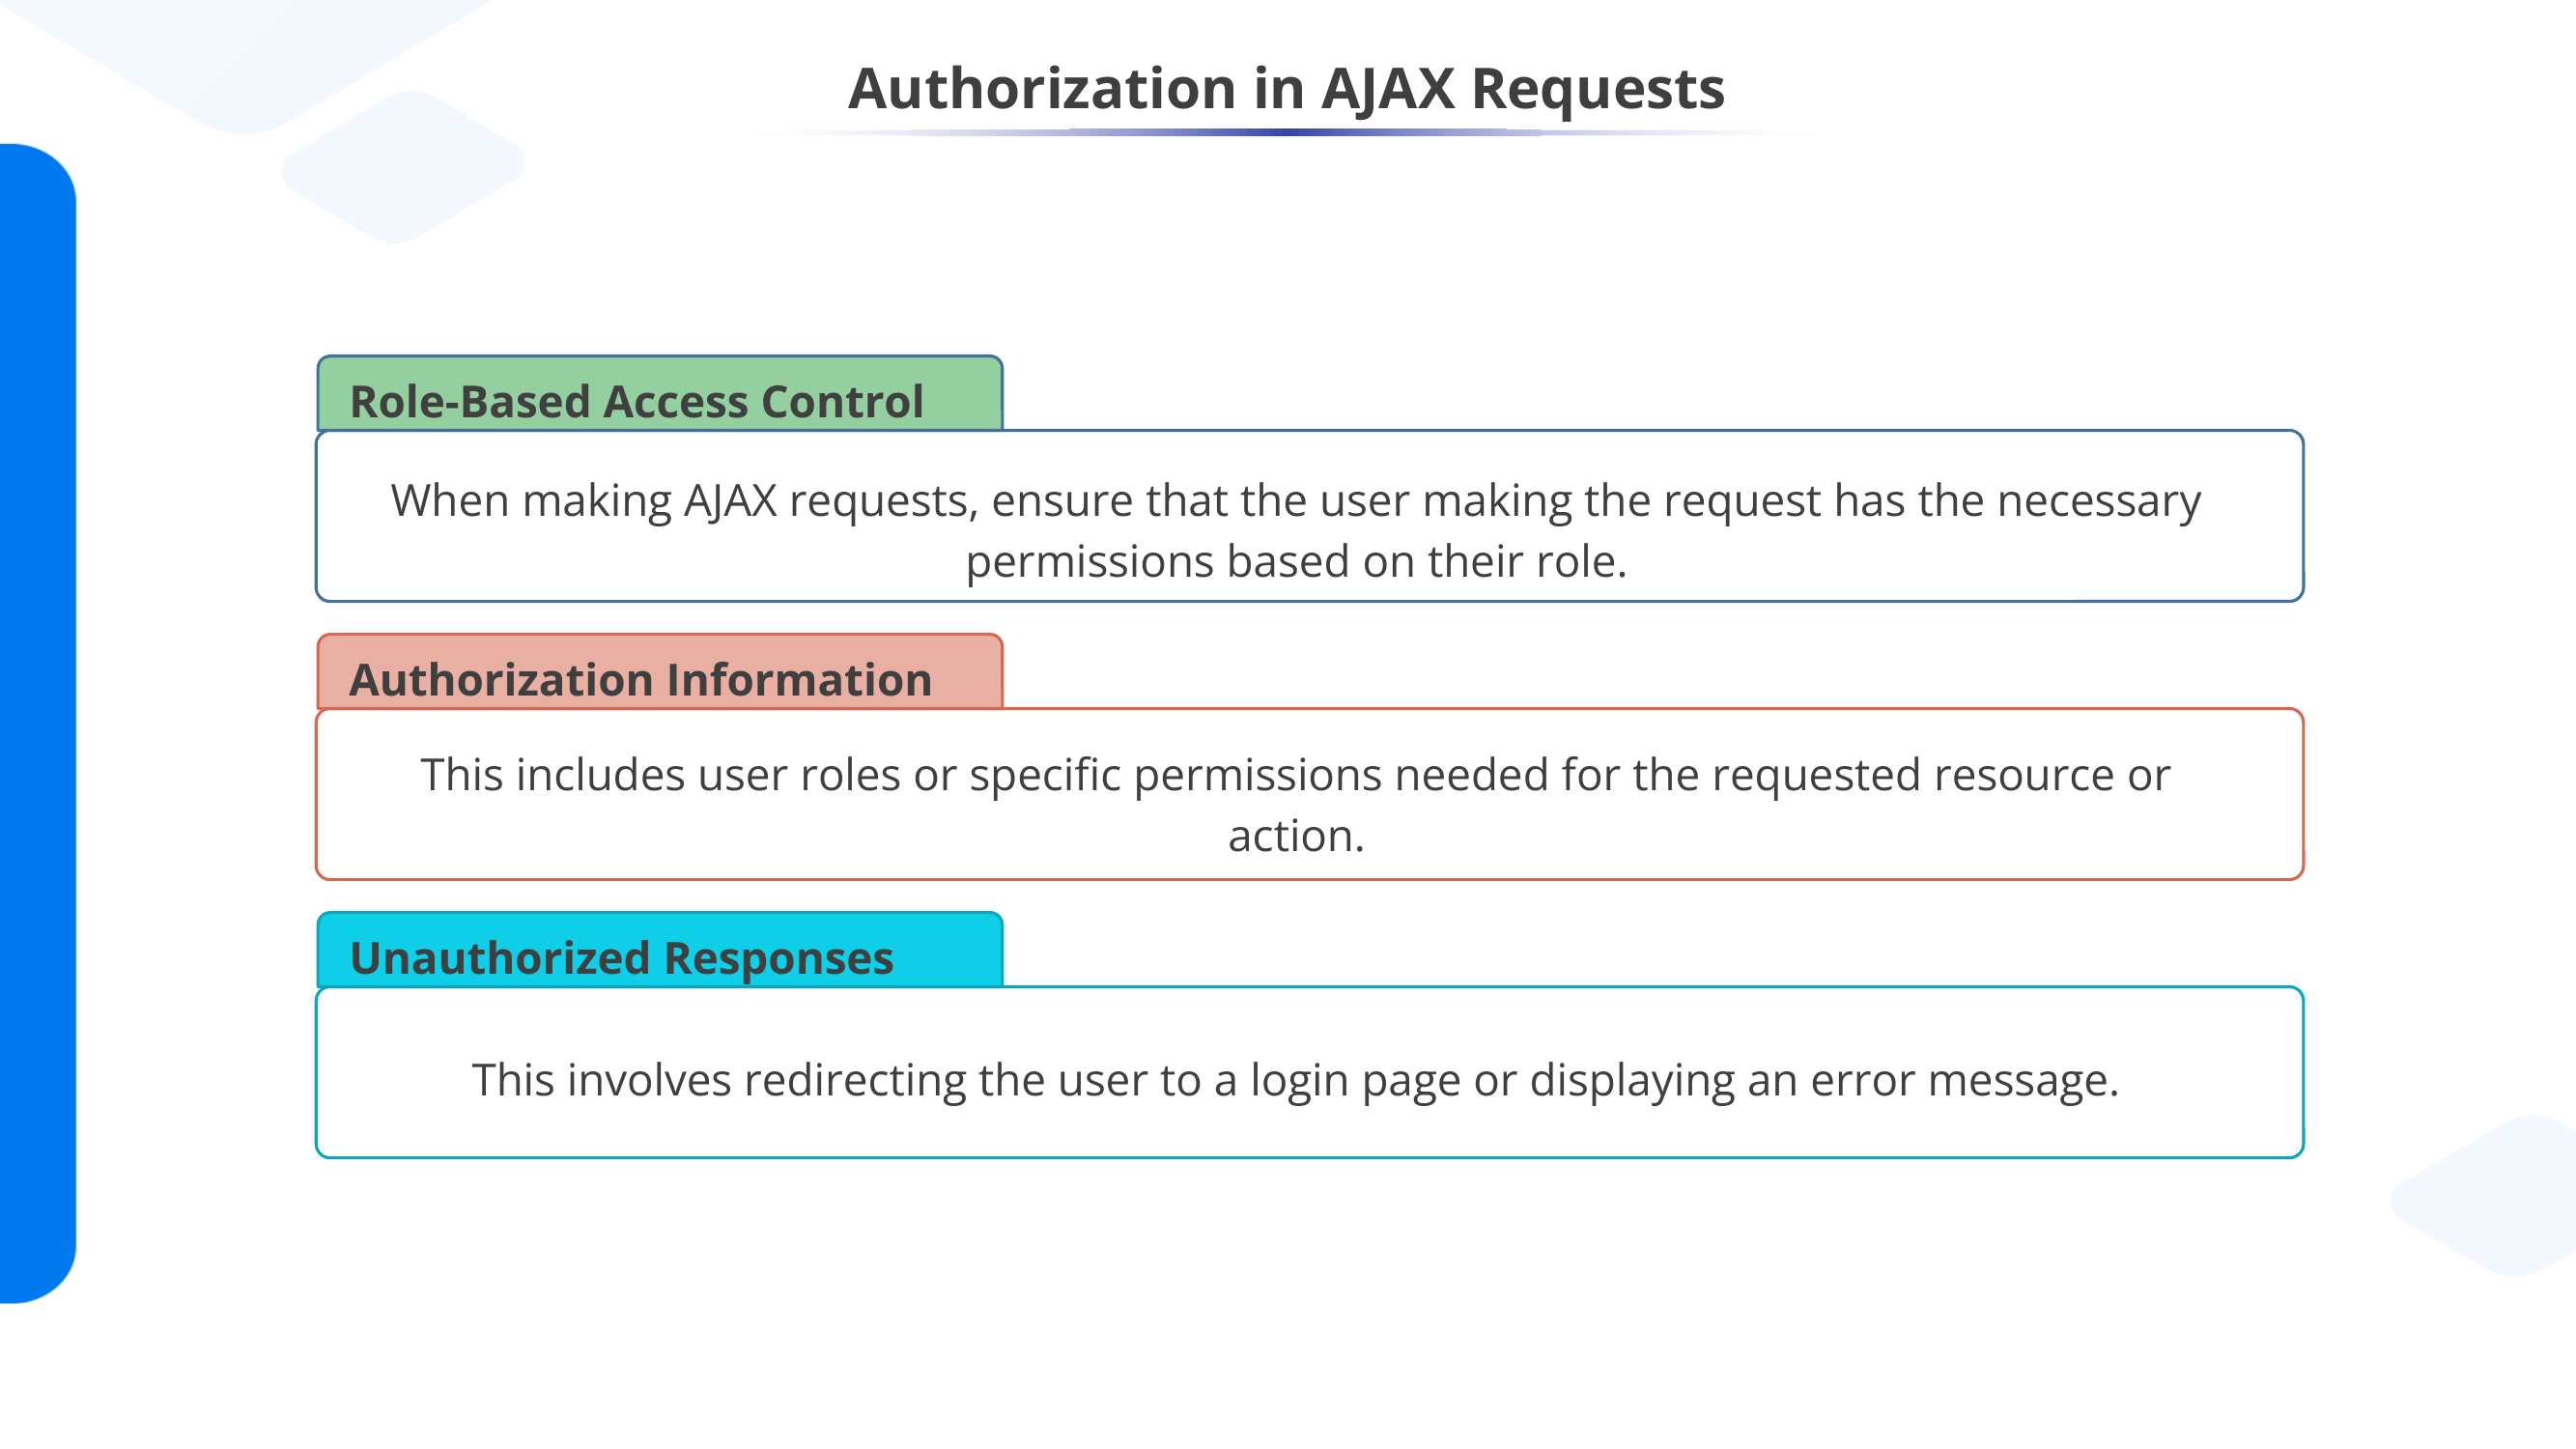

# Authorization in AJAX Requests

Role-Based Access Control

When making AJAX requests, ensure that the user making the request has the necessary permissions based on their role.

Authorization Information

This includes user roles or specific permissions needed for the requested resource or action.

Unauthorized Responses

This involves redirecting the user to a login page or displaying an error message.